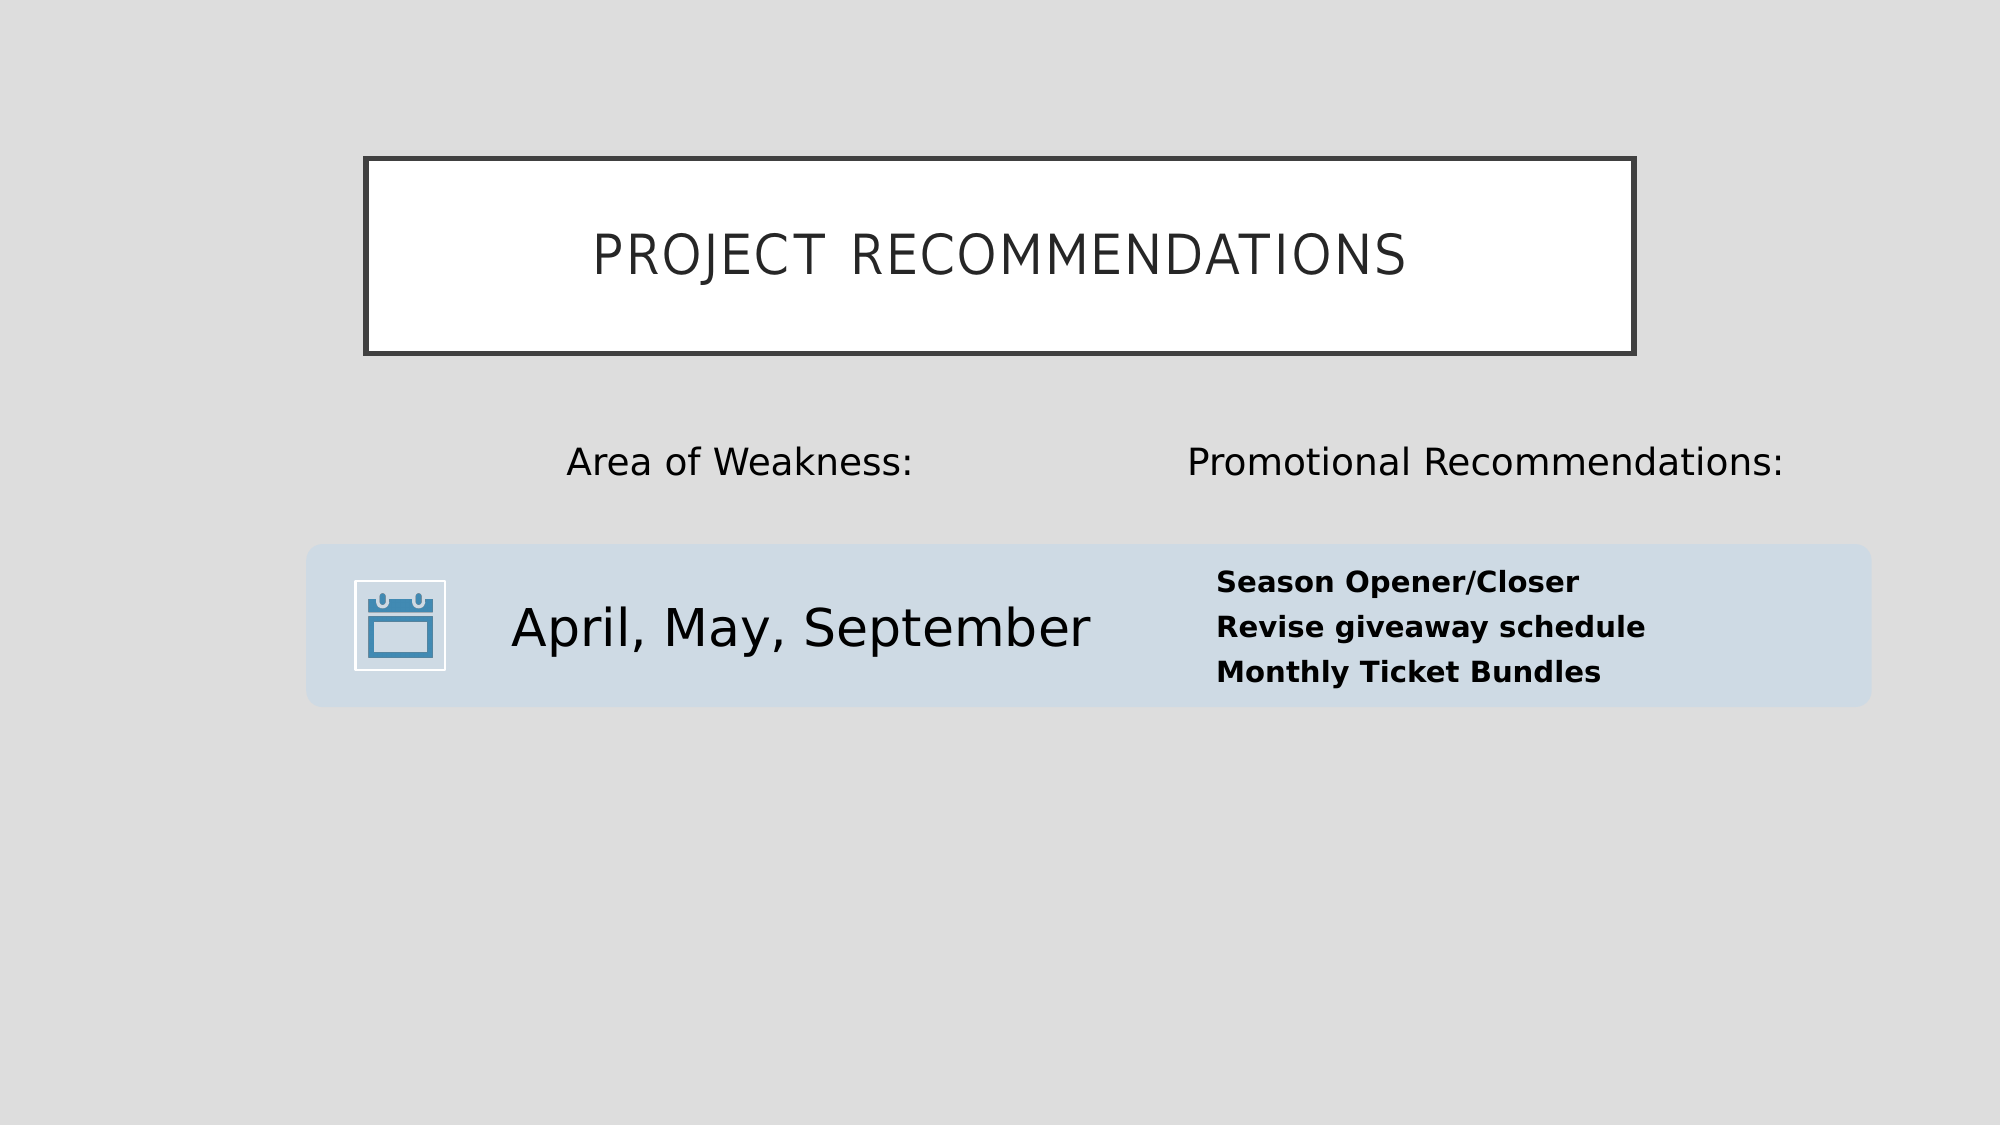

# Project Recommendations
April, May, September
Season Opener/Closer
Revise giveaway schedule
Monthly Ticket Bundles
Area of Weakness:
Promotional Recommendations: